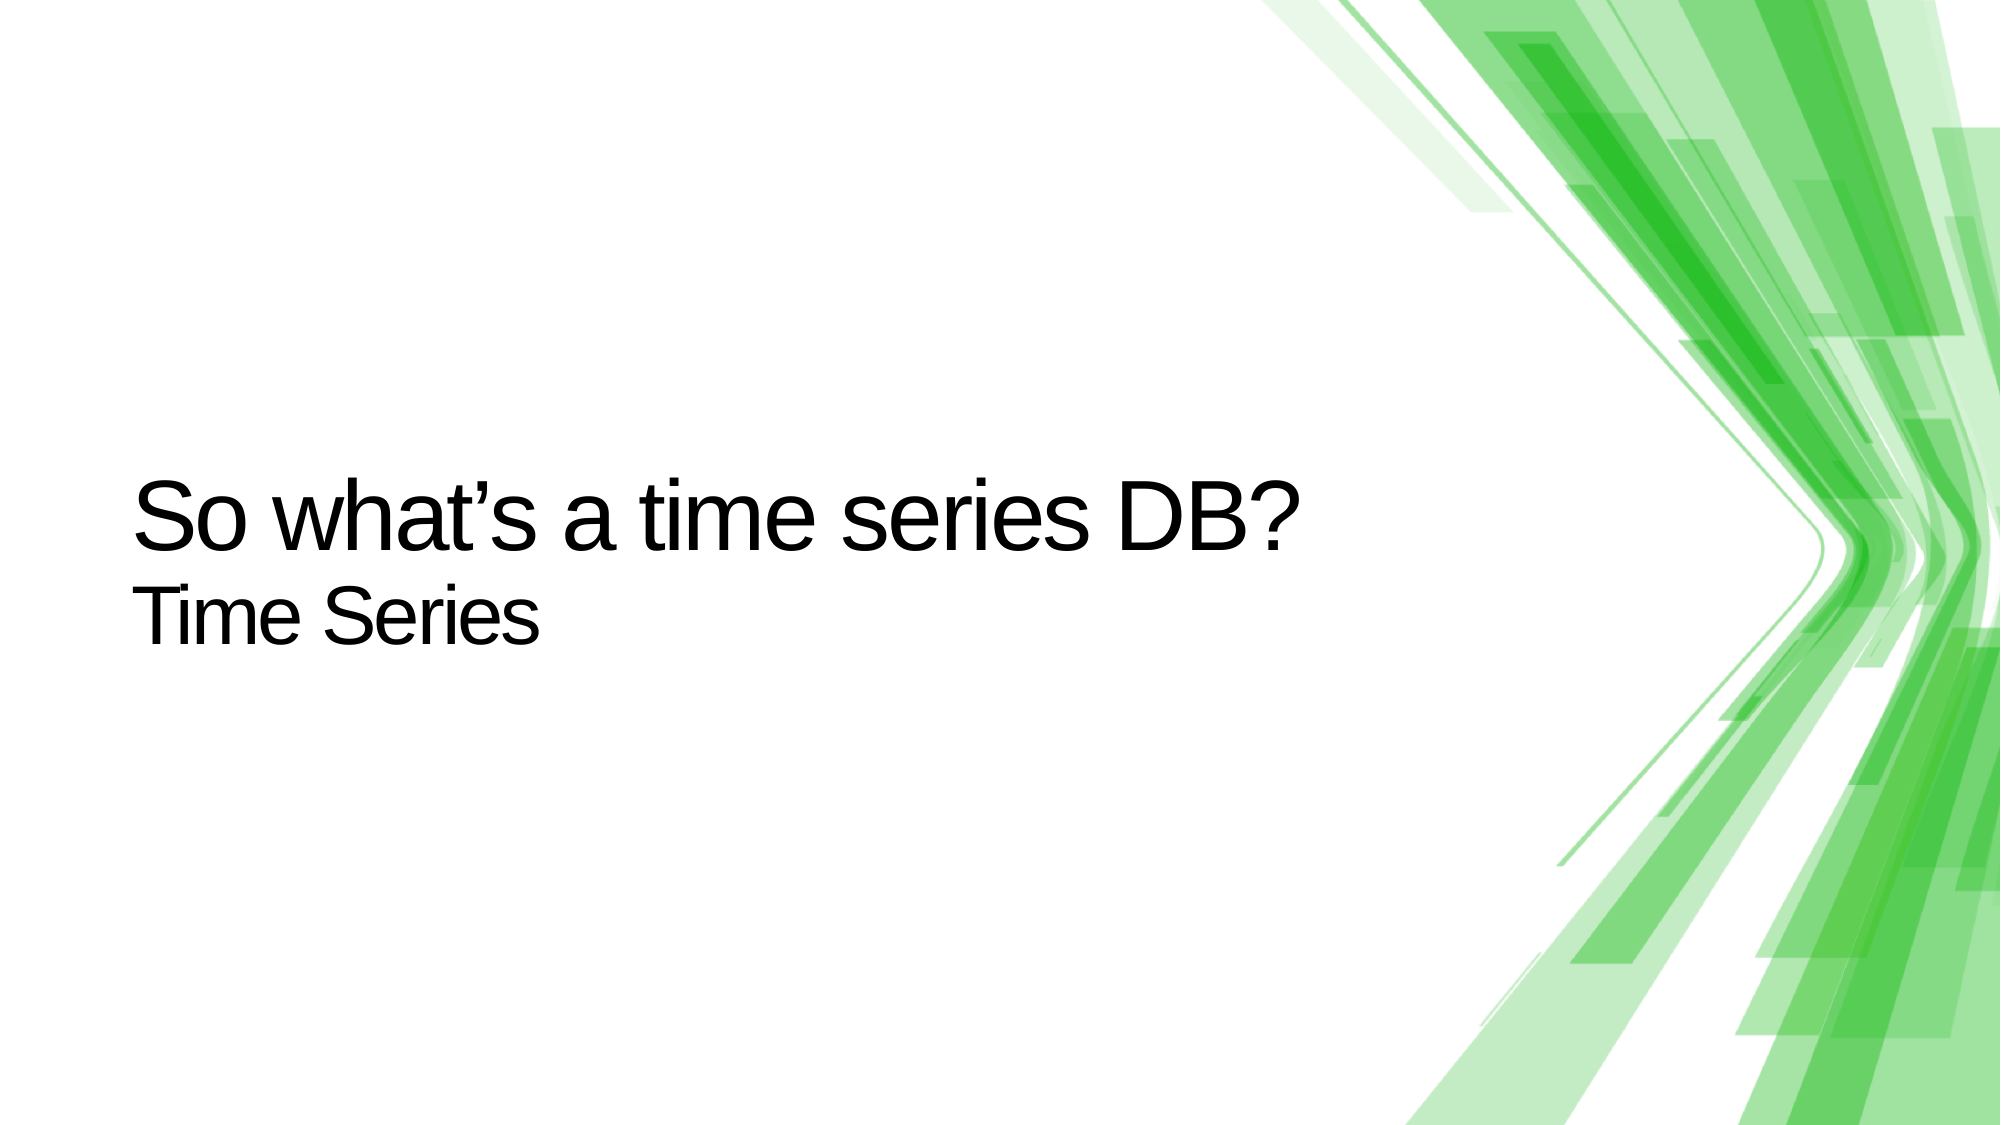

# So what’s a time series DB? Time Series